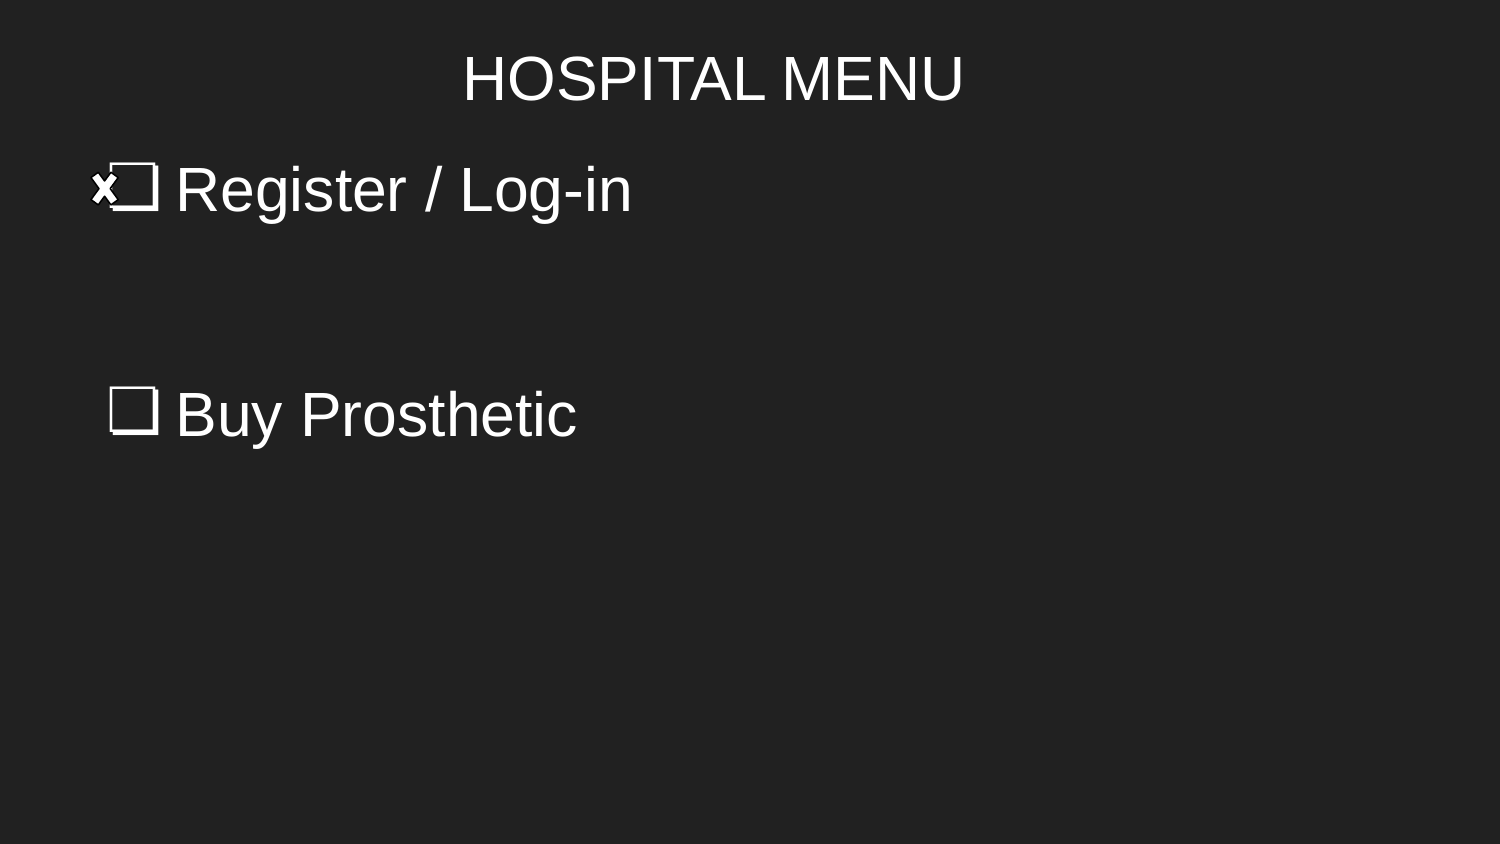

HOSPITAL MENU
Register / Log-in

Buy Prosthetic